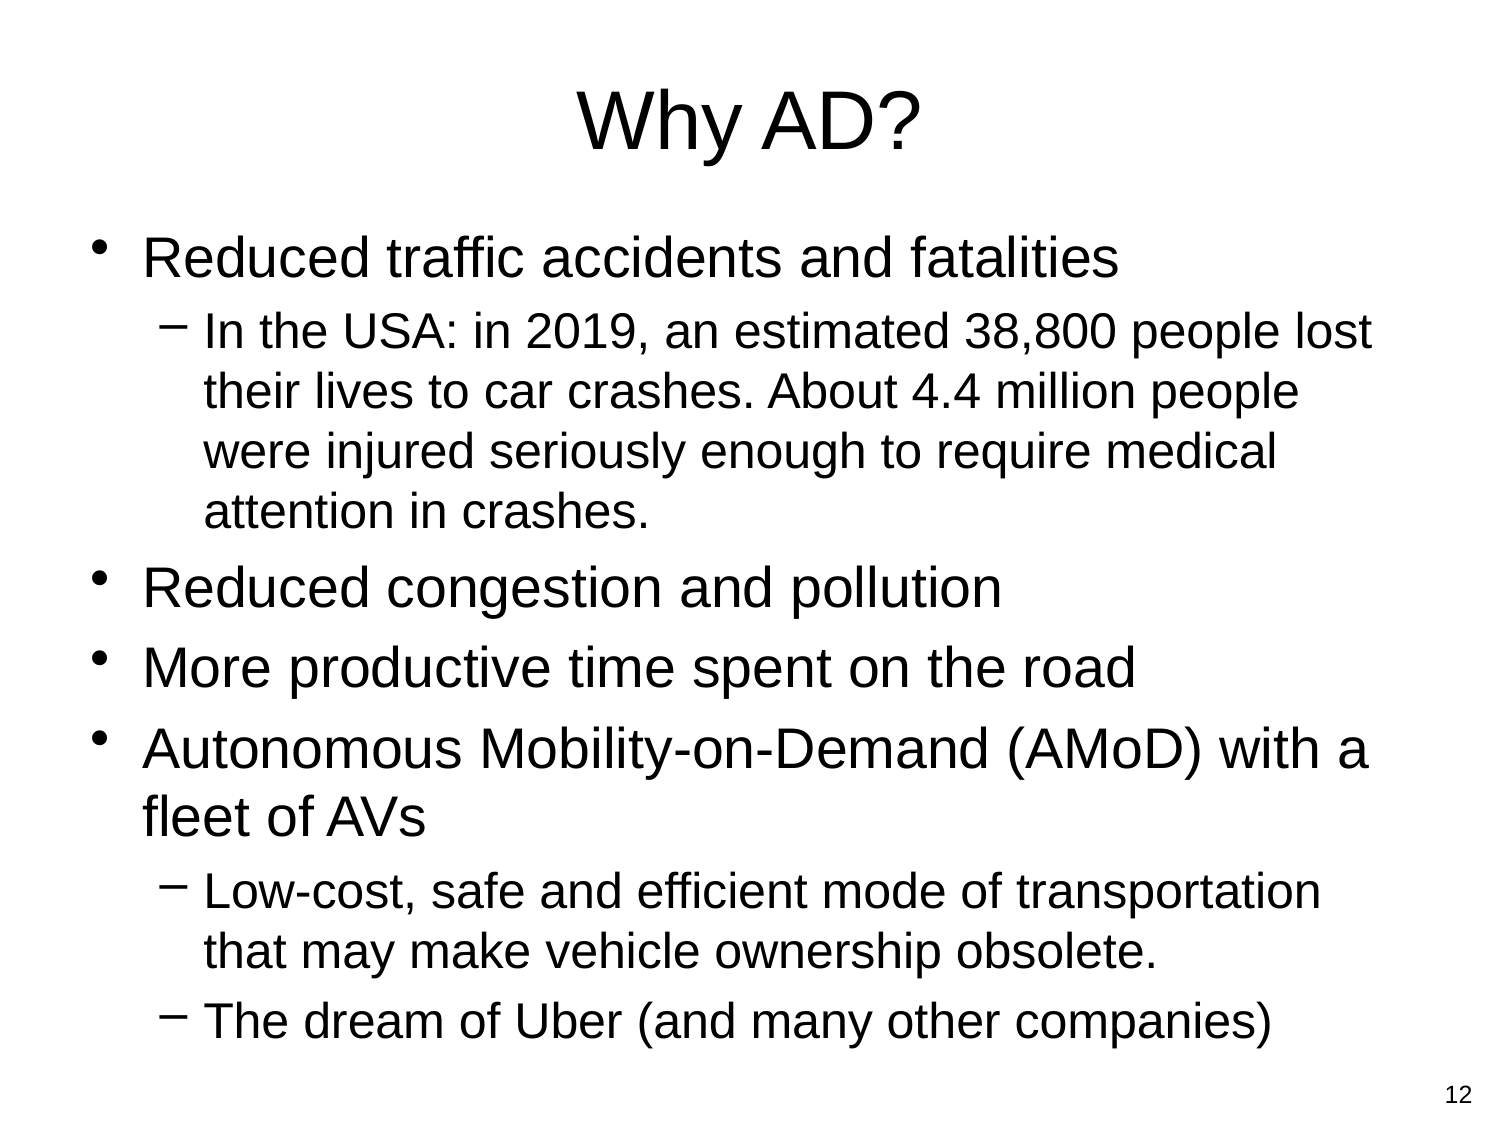

# Why AD?
Reduced traffic accidents and fatalities
In the USA: in 2019, an estimated 38,800 people lost their lives to car crashes. About 4.4 million people were injured seriously enough to require medical attention in crashes.
Reduced congestion and pollution
More productive time spent on the road
Autonomous Mobility-on-Demand (AMoD) with a fleet of AVs
Low-cost, safe and efficient mode of transportation that may make vehicle ownership obsolete.
The dream of Uber (and many other companies)
12